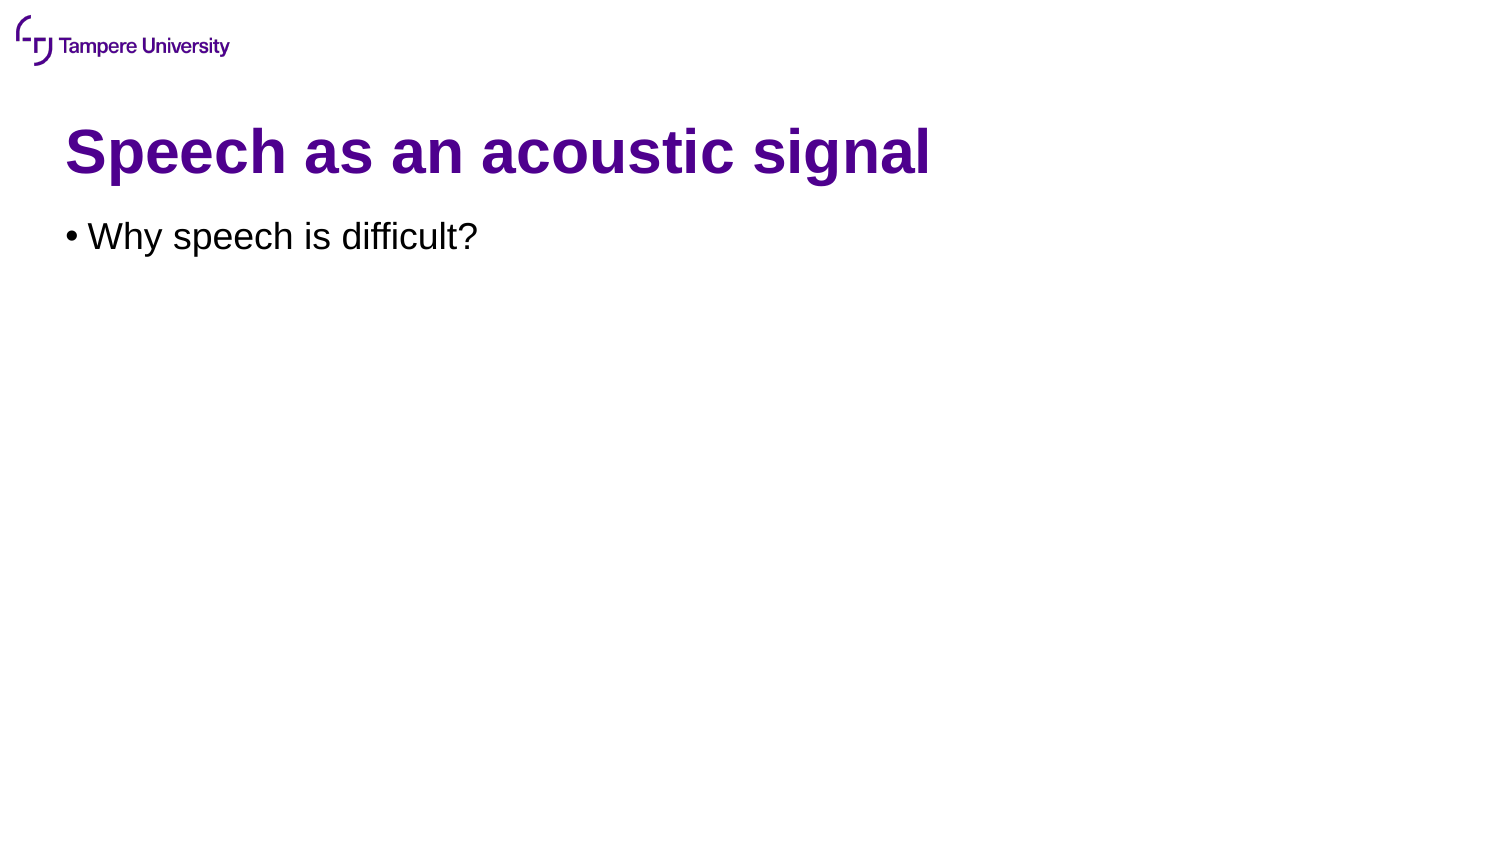

# Speech as an acoustic signal
Why speech is difficult?